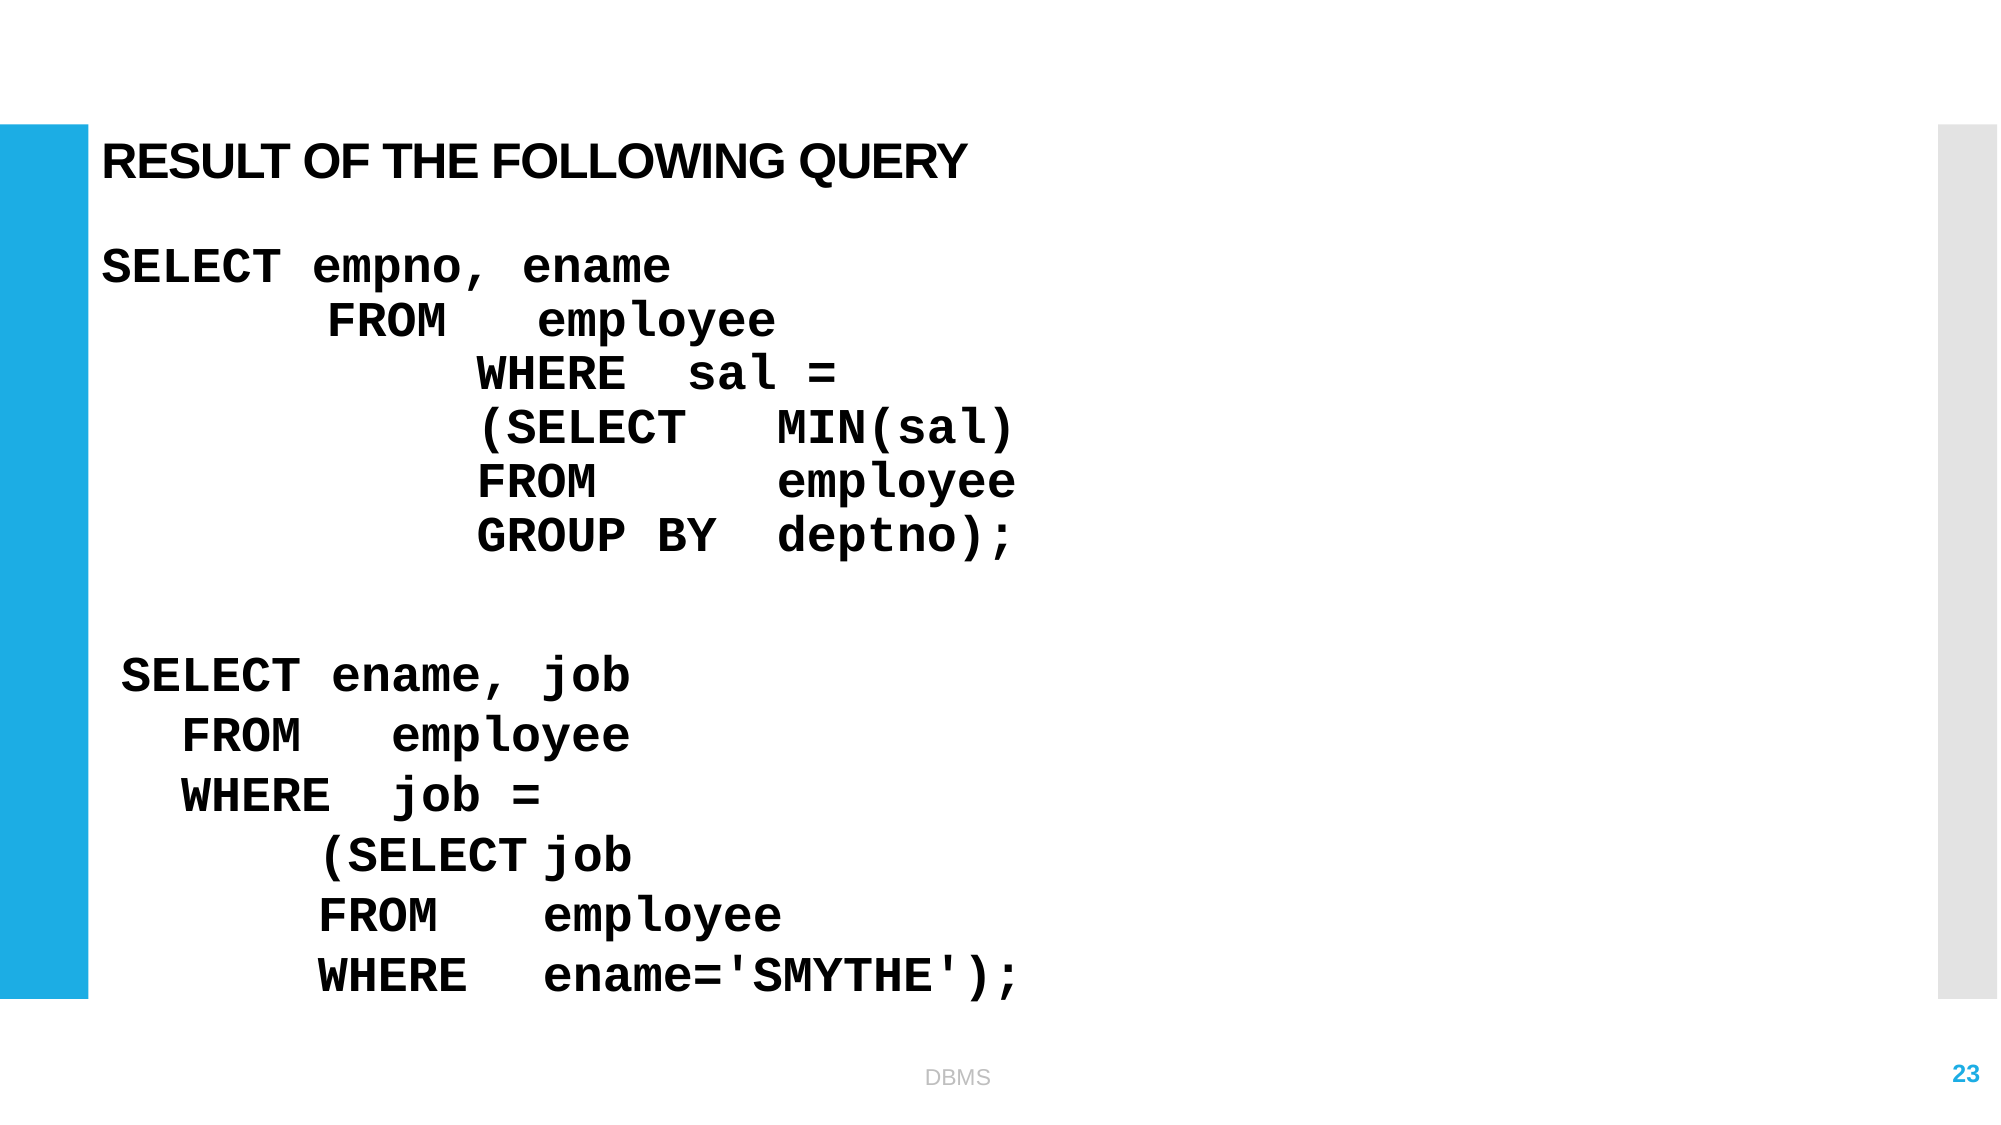

# Result of the following query
SELECT empno, ename
  		FROM   employee
   		WHERE  sal =
  			(SELECT   MIN(sal)
  			FROM      employee
  			GROUP BY  deptno);

SELECT ename, job
  FROM   employee
  WHERE  job =
	(SELECT	job
	FROM	employee
	WHERE	ename='SMYTHE');
23
DBMS